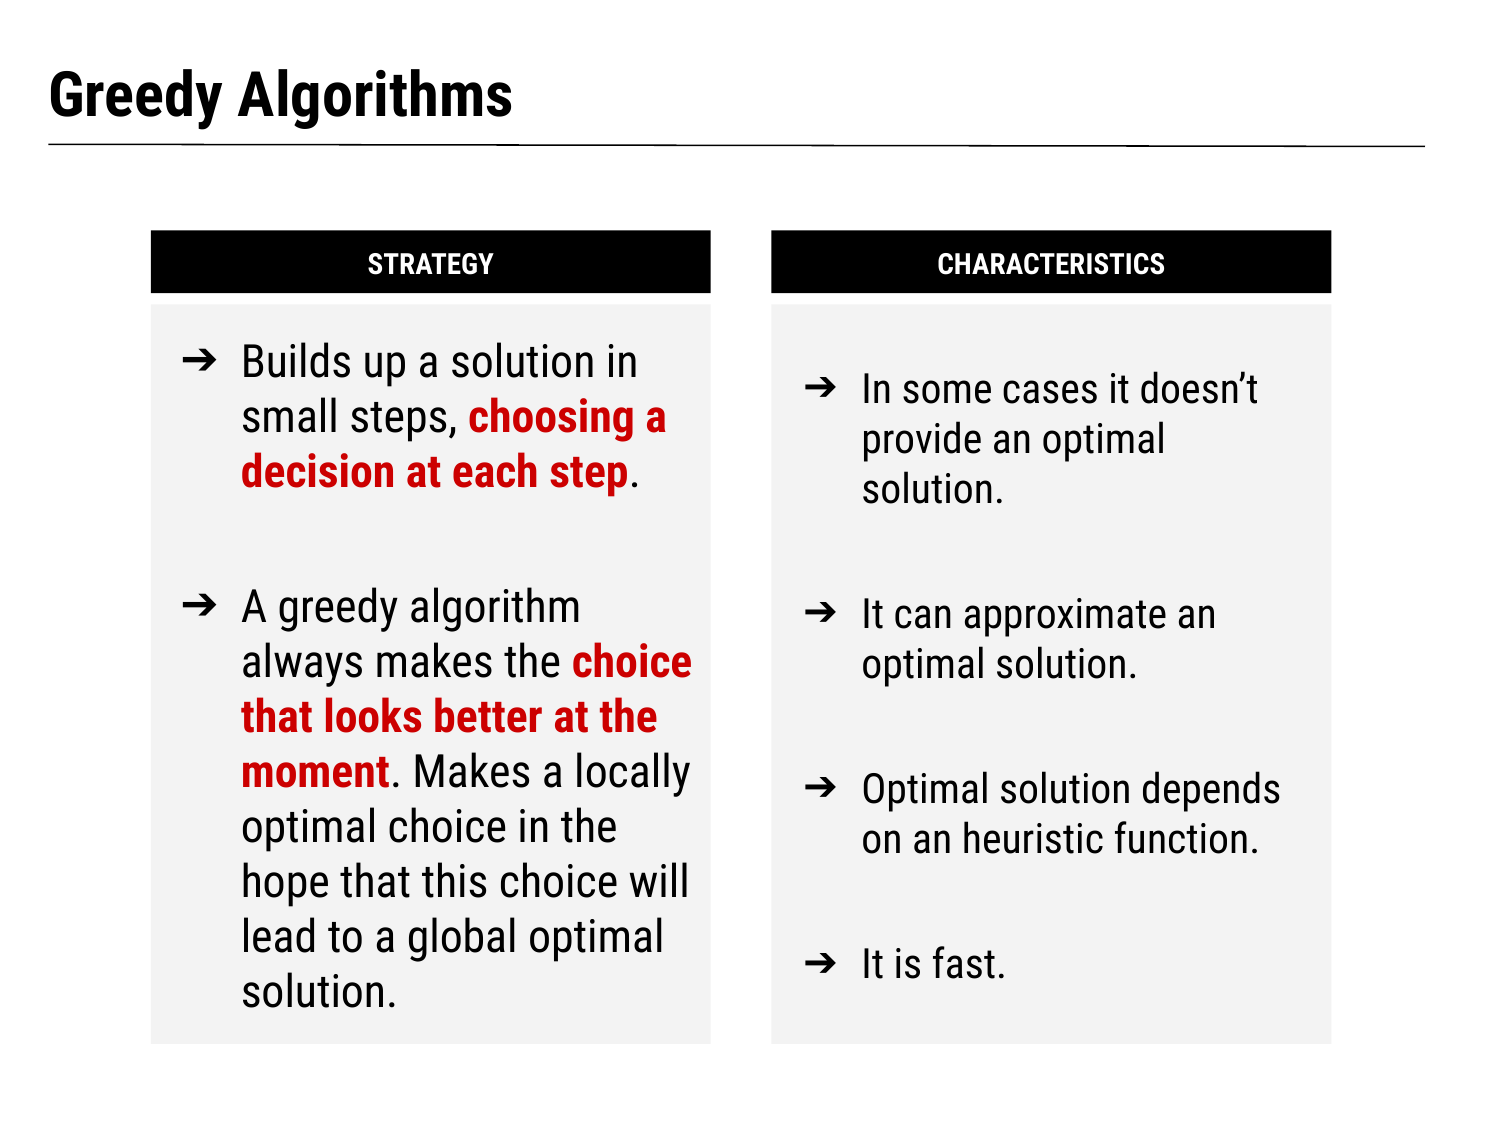

# Greedy Algorithms
STRATEGY
CHARACTERISTICS
Builds up a solution in small steps, choosing a decision at each step.

A greedy algorithm always makes the choice that looks better at the moment. Makes a locally optimal choice in the hope that this choice will lead to a global optimal solution.
In some cases it doesn’t provide an optimal solution.

It can approximate an optimal solution.

Optimal solution depends on an heuristic function.

It is fast.